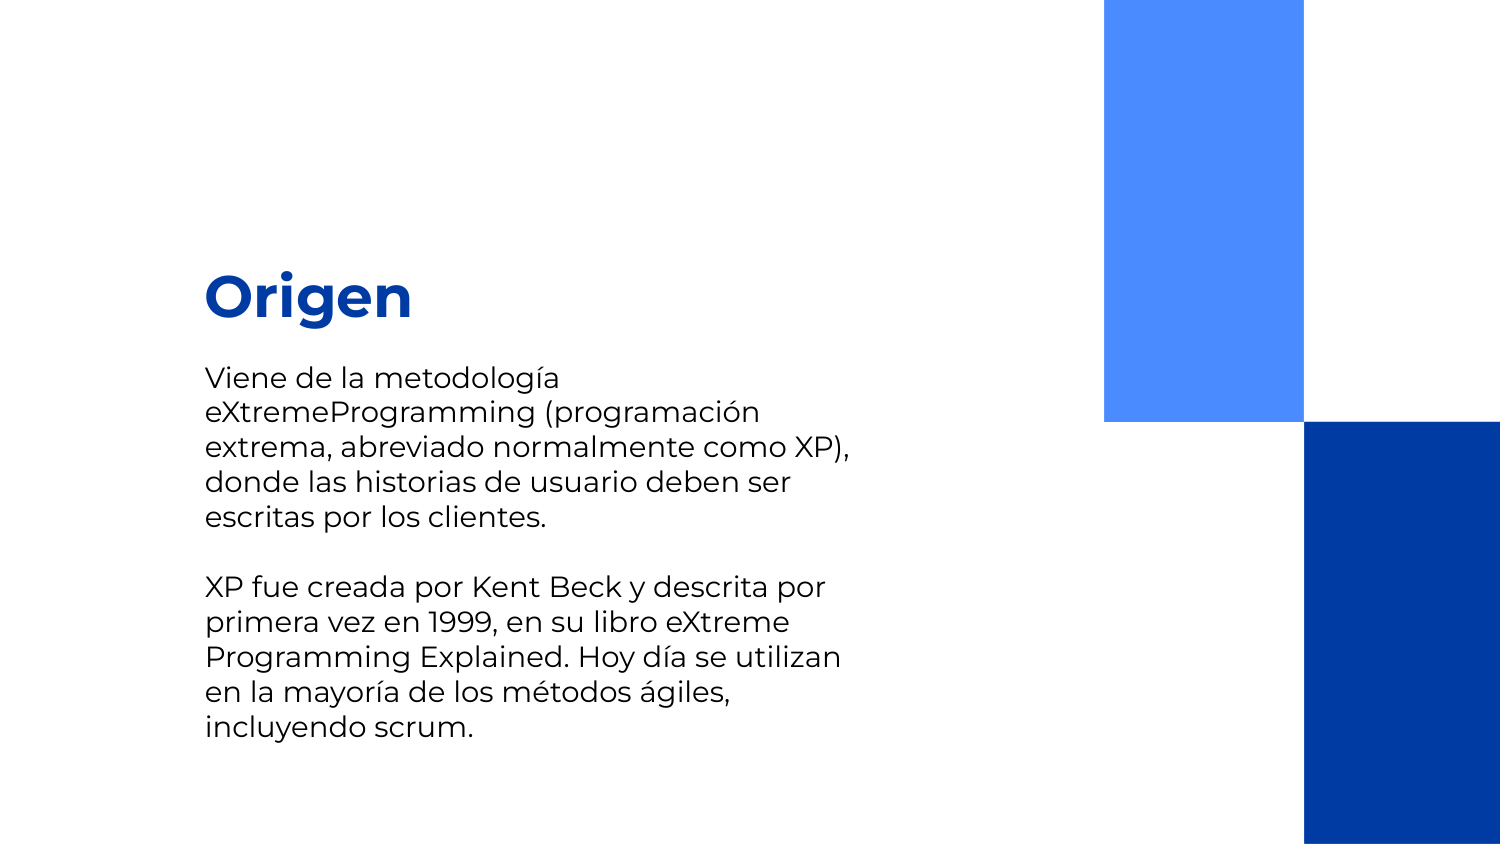

# Origen
Viene de la metodología eXtremeProgramming (programación extrema, abreviado normalmente como XP), donde las historias de usuario deben ser escritas por los clientes.

XP fue creada por Kent Beck y descrita por primera vez en 1999, en su libro eXtreme Programming Explained. Hoy día se utilizan en la mayoría de los métodos ágiles, incluyendo scrum.